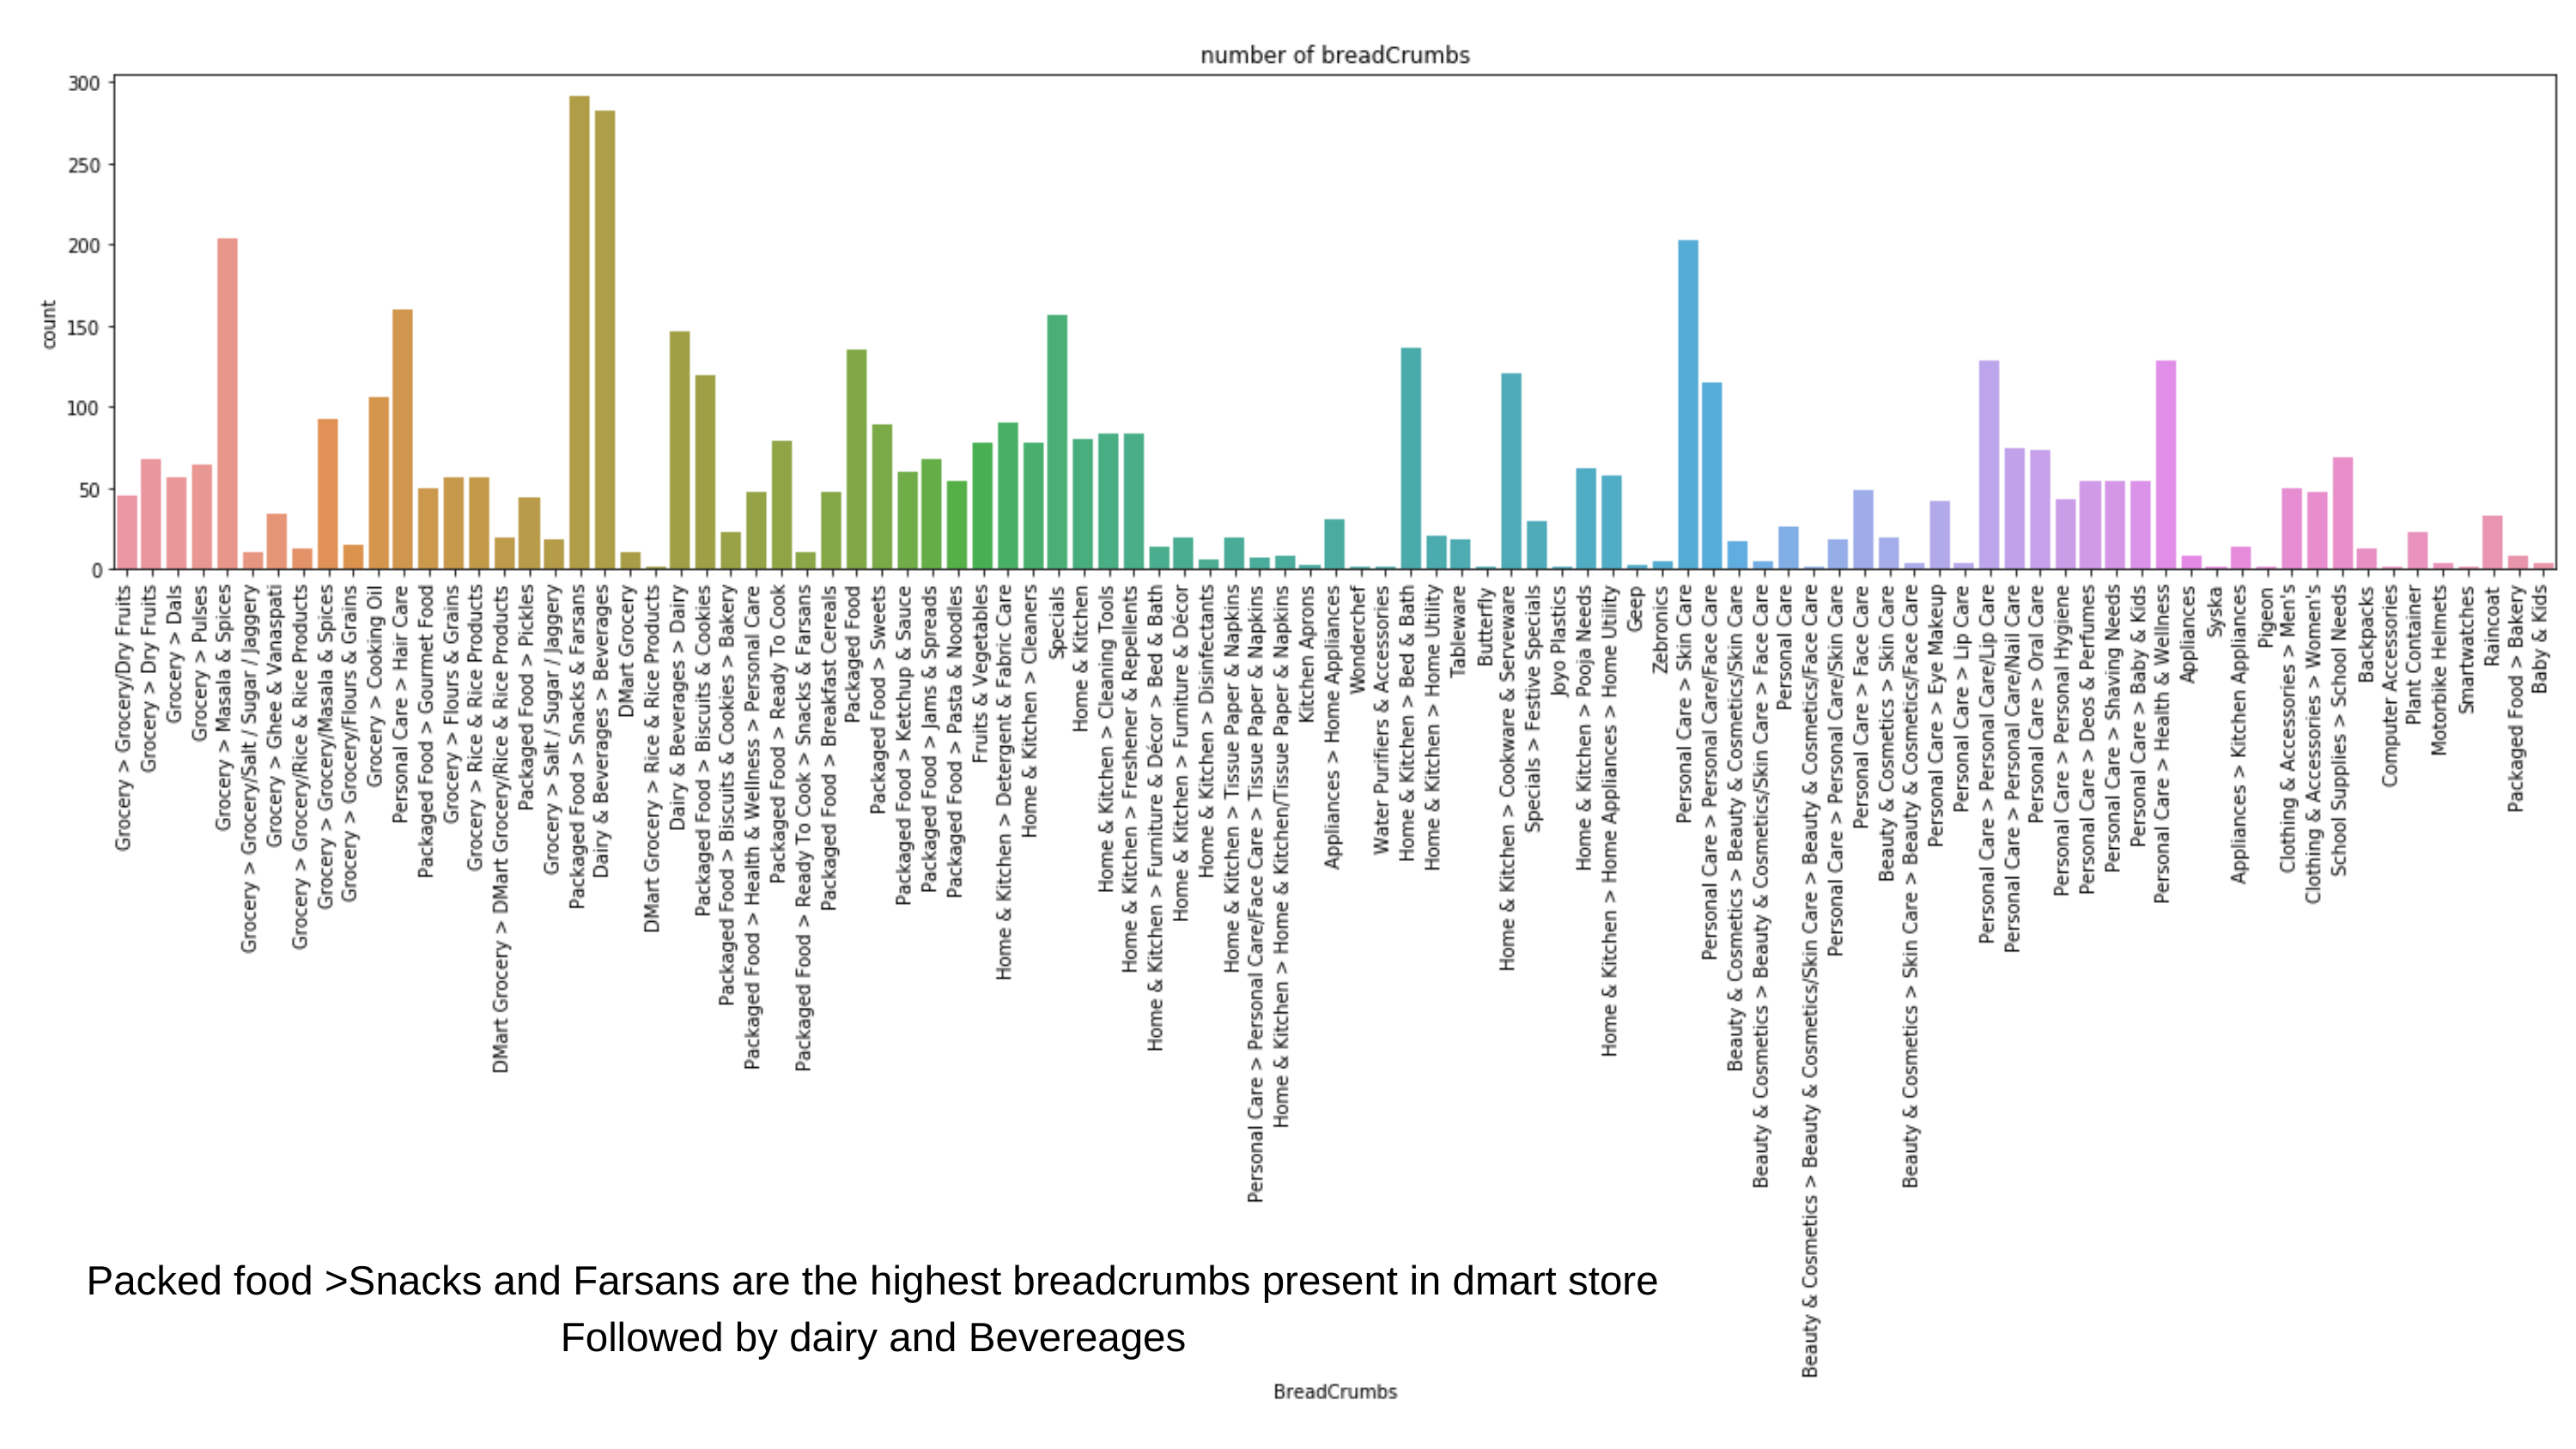

Packed food >Snacks and Farsans are the highest breadcrumbs present in dmart store
Followed by dairy and Bevereages